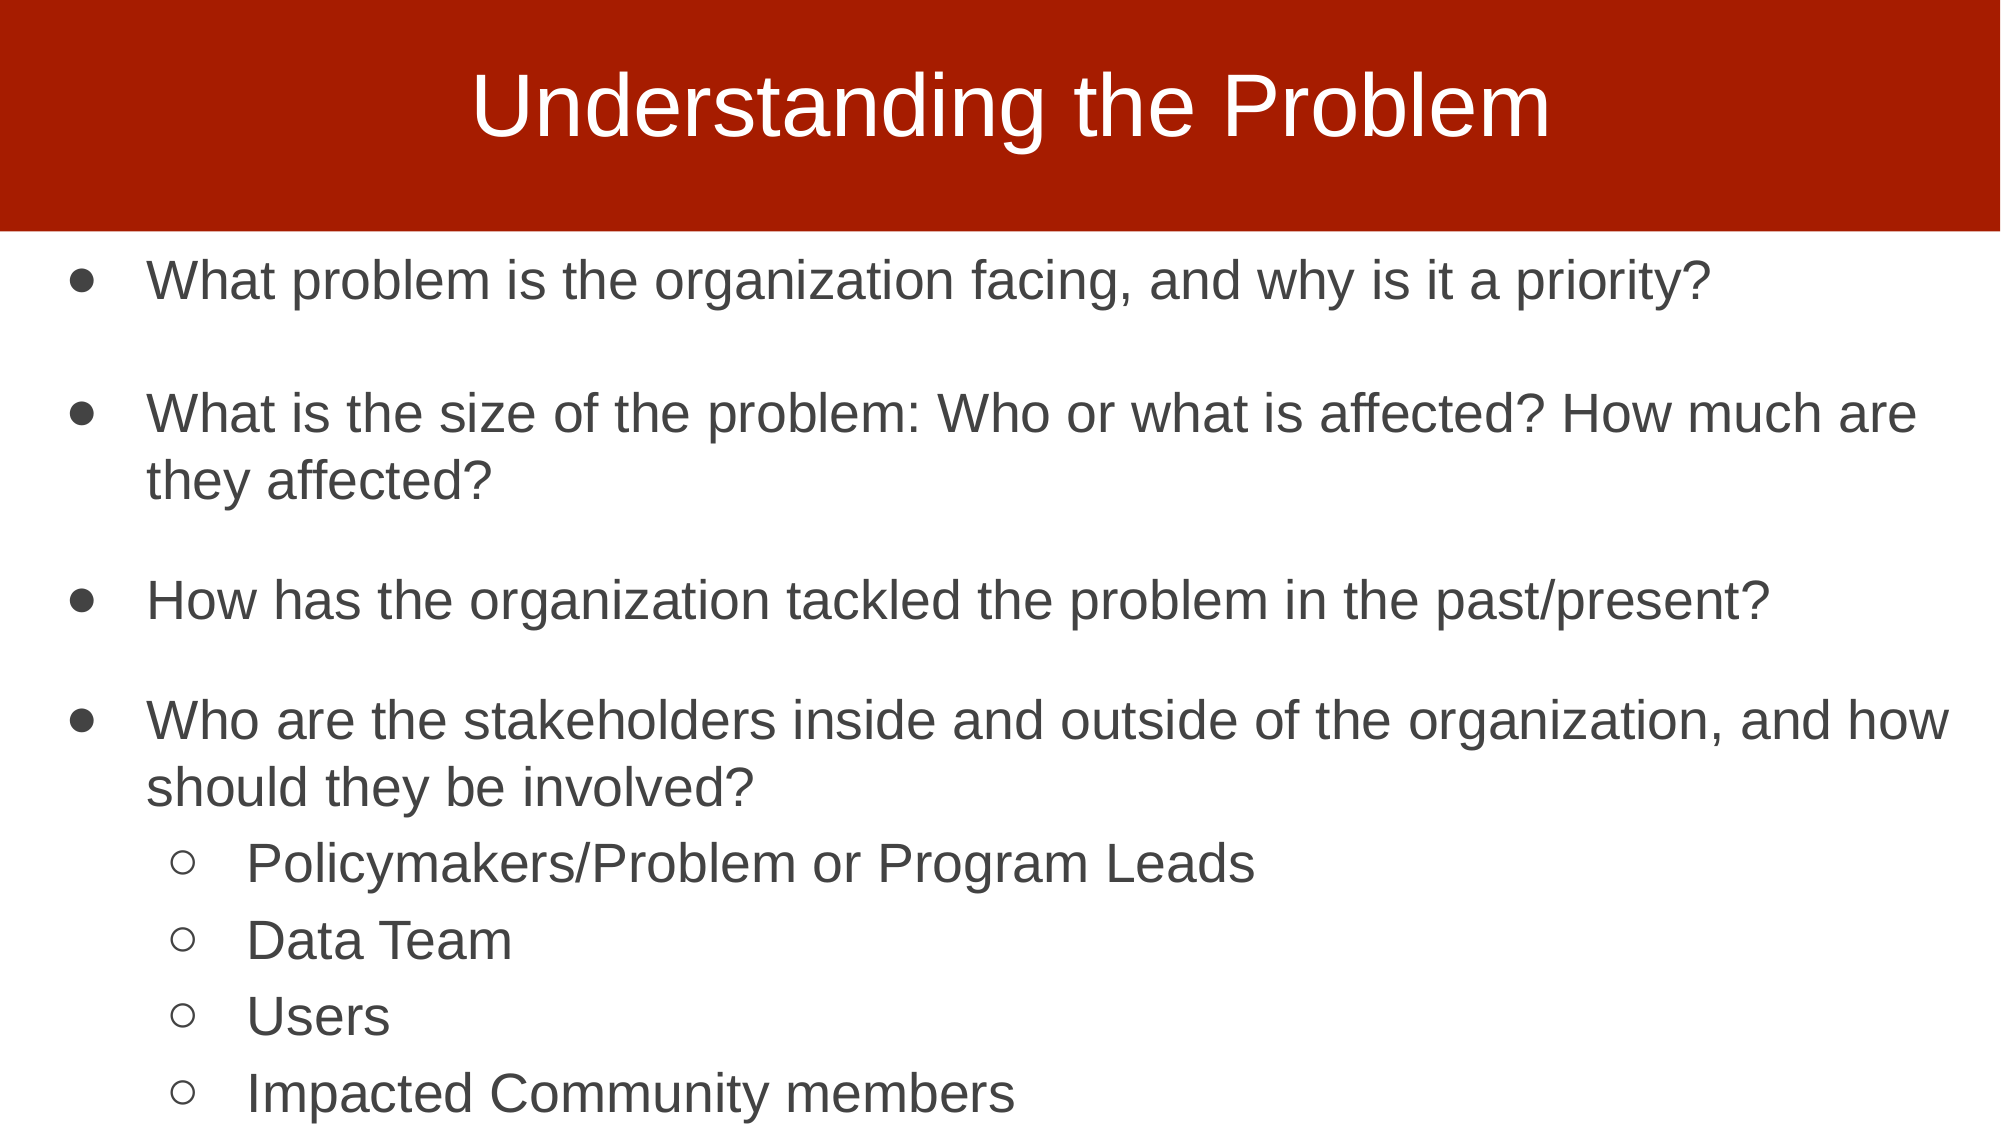

# Understanding the Problem
What problem is the organization facing, and why is it a priority?
What is the size of the problem: Who or what is affected? How much are they affected?
How has the organization tackled the problem in the past/present?
Who are the stakeholders inside and outside of the organization, and how should they be involved?
Policymakers/Problem or Program Leads
Data Team
Users
Impacted Community members